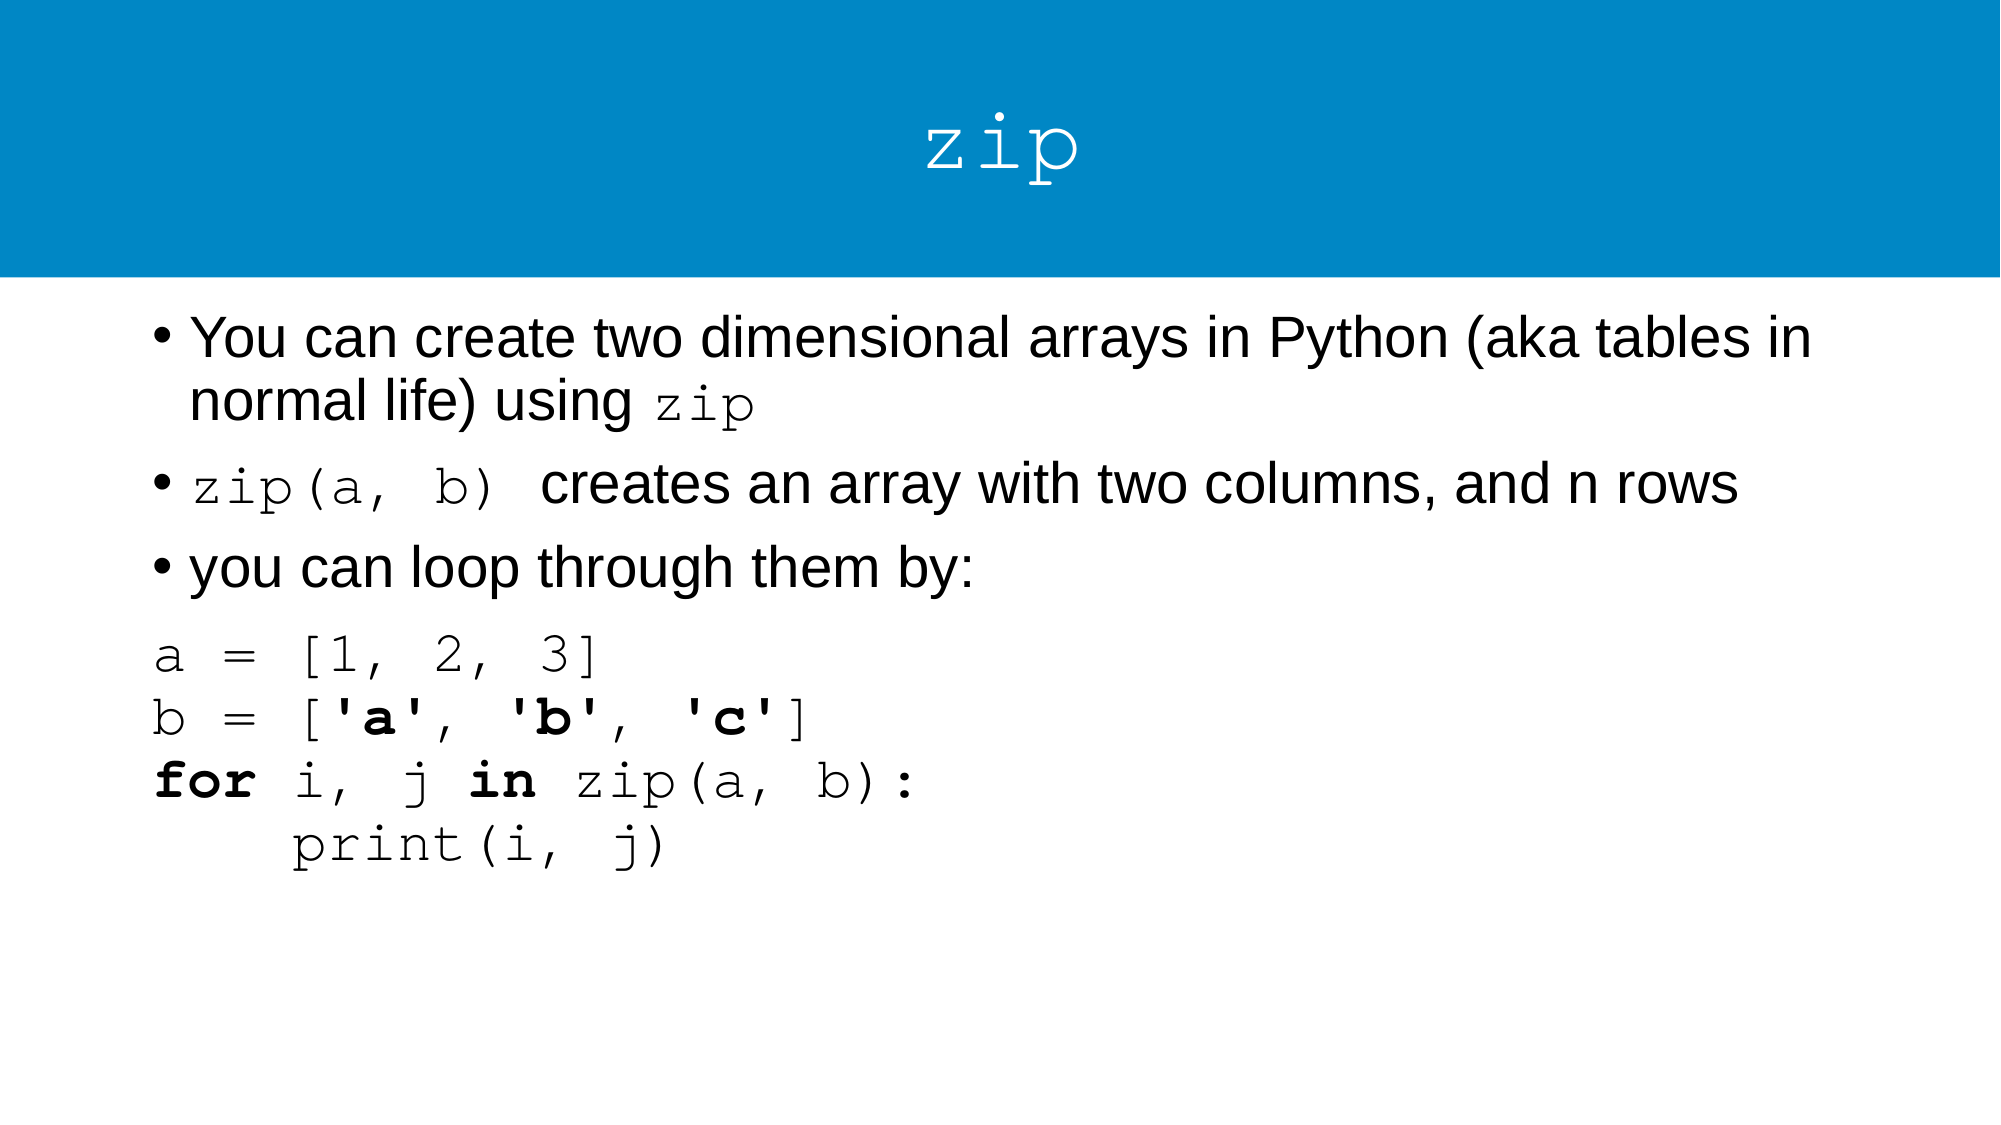

# zip
You can create two dimensional arrays in Python (aka tables in normal life) using zip
zip(a, b) creates an array with two columns, and n rows
you can loop through them by:
a = [1, 2, 3]
b = ['a', 'b', 'c']
for i, j in zip(a, b):
    print(i, j)